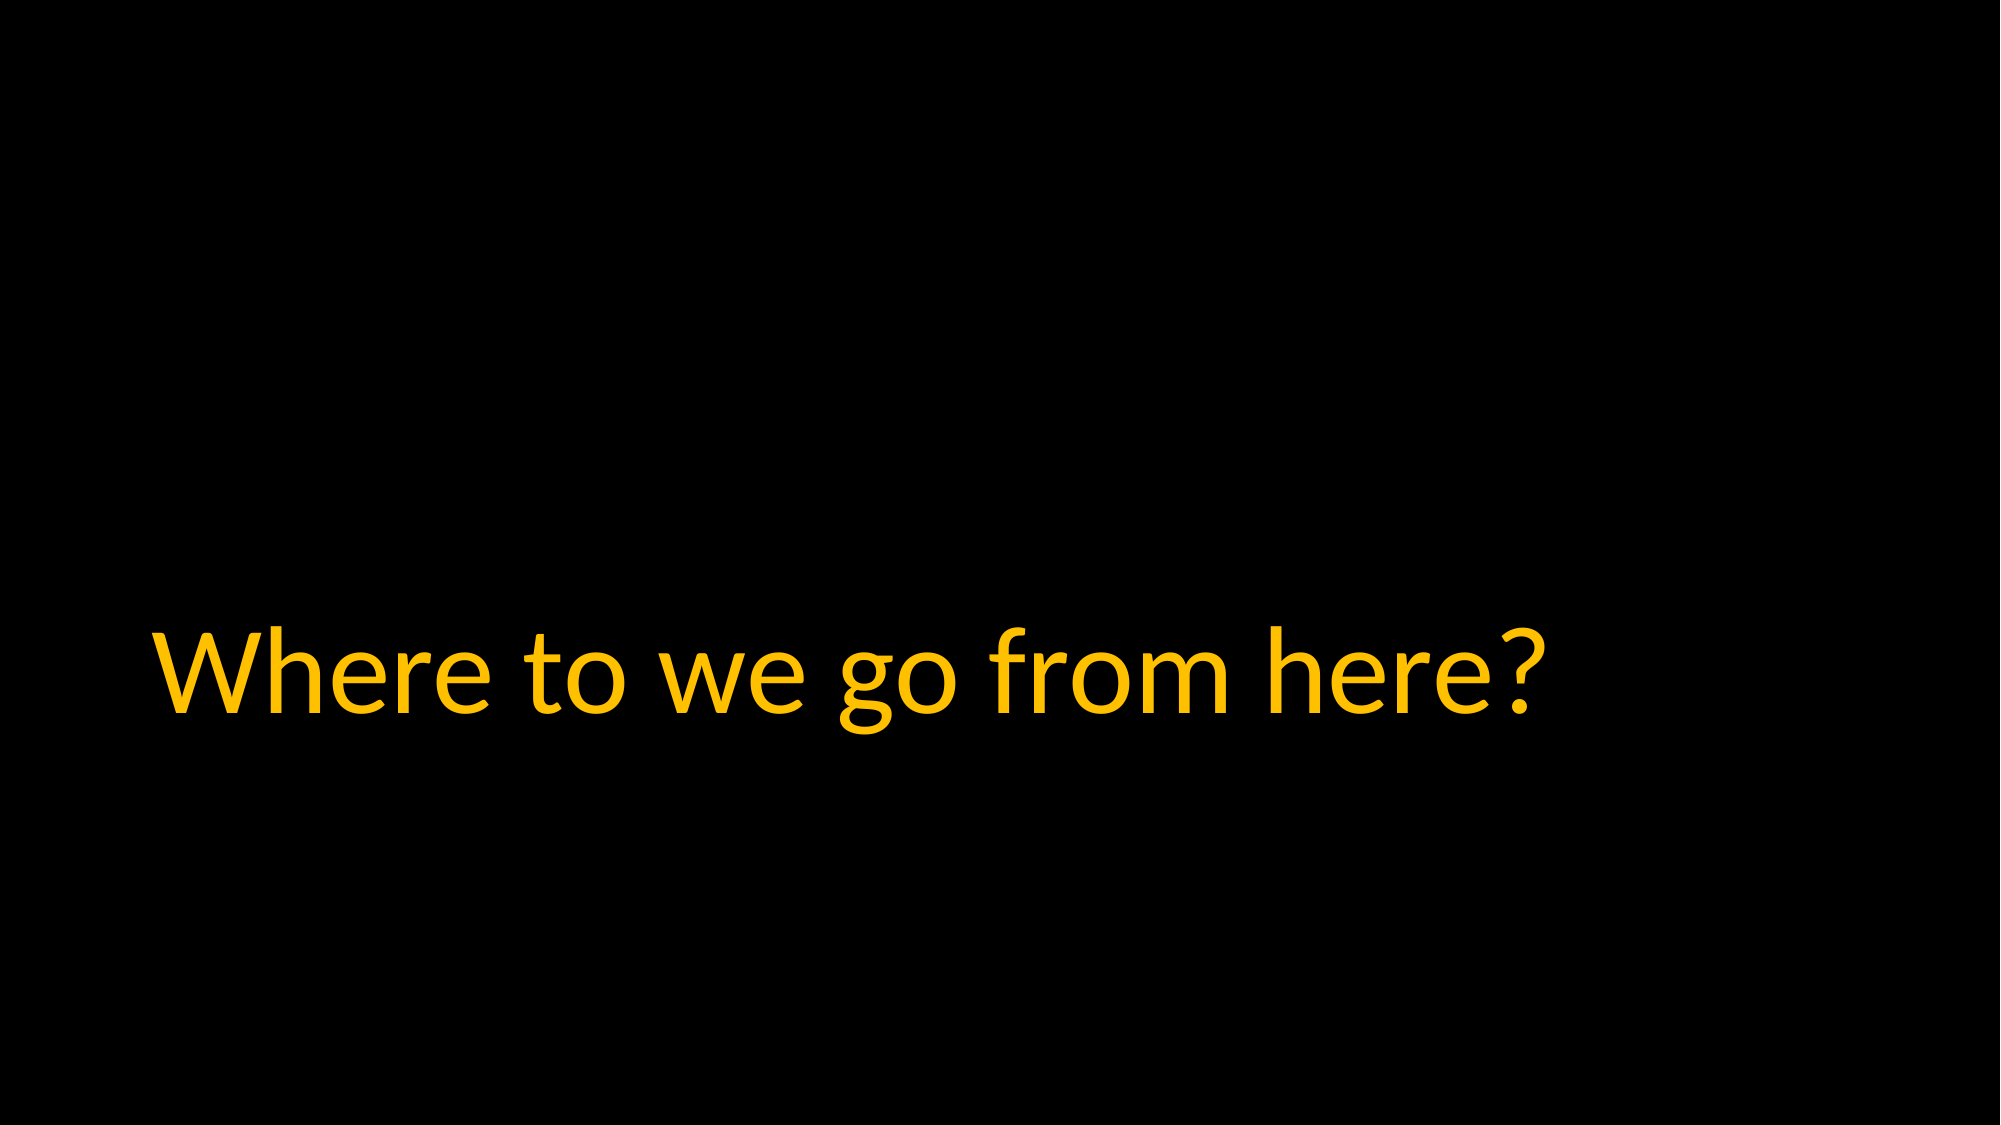

# Where to we go from here?